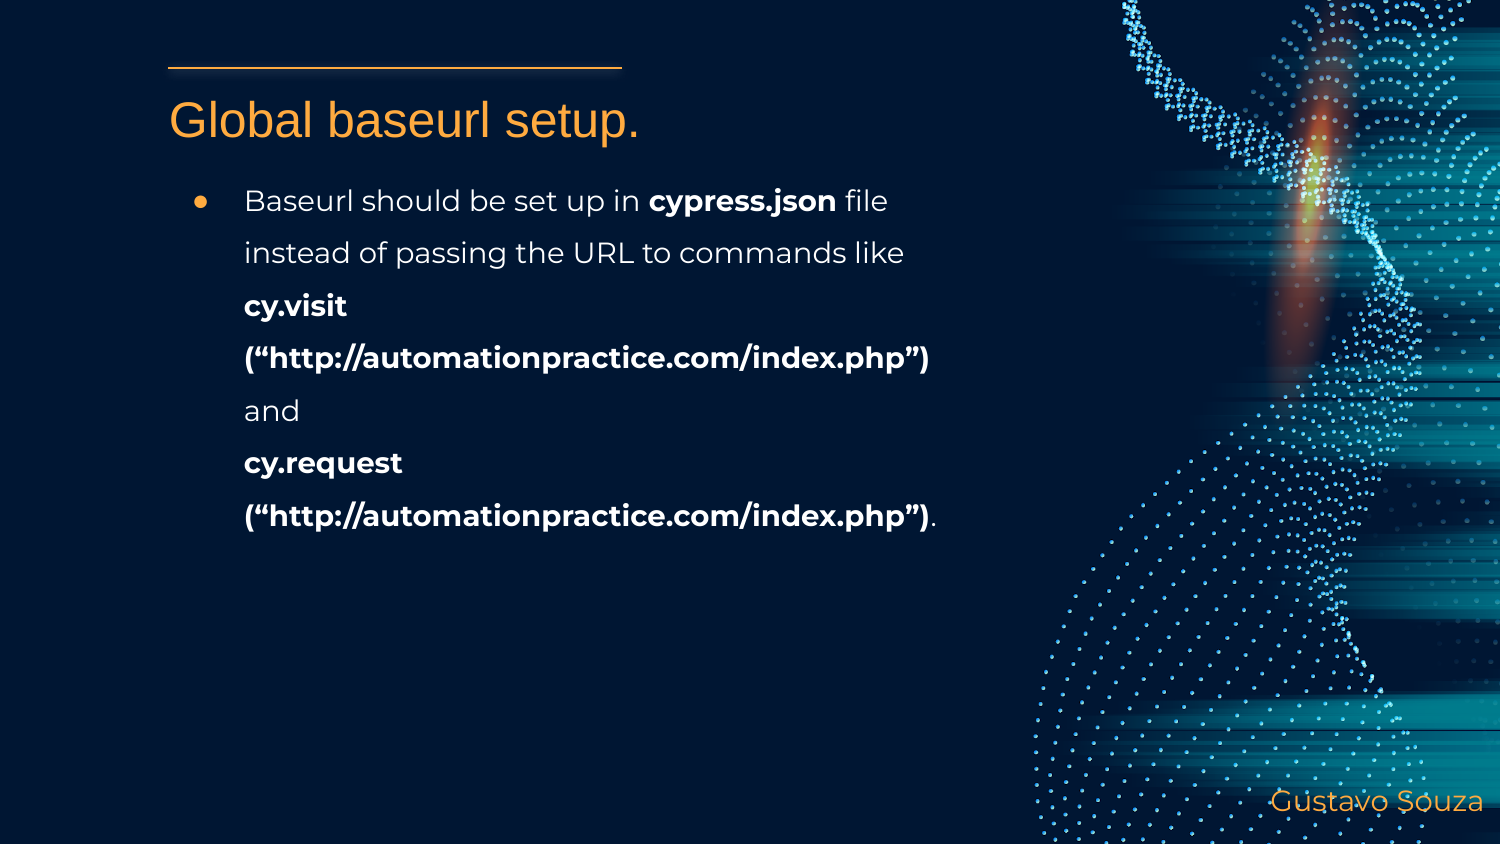

# Global baseurl setup.
Baseurl should be set up in cypress.json file instead of passing the URL to commands like cy.visit
(“http://automationpractice.com/index.php”) and
cy.request
(“http://automationpractice.com/index.php”).

Gustavo Souza